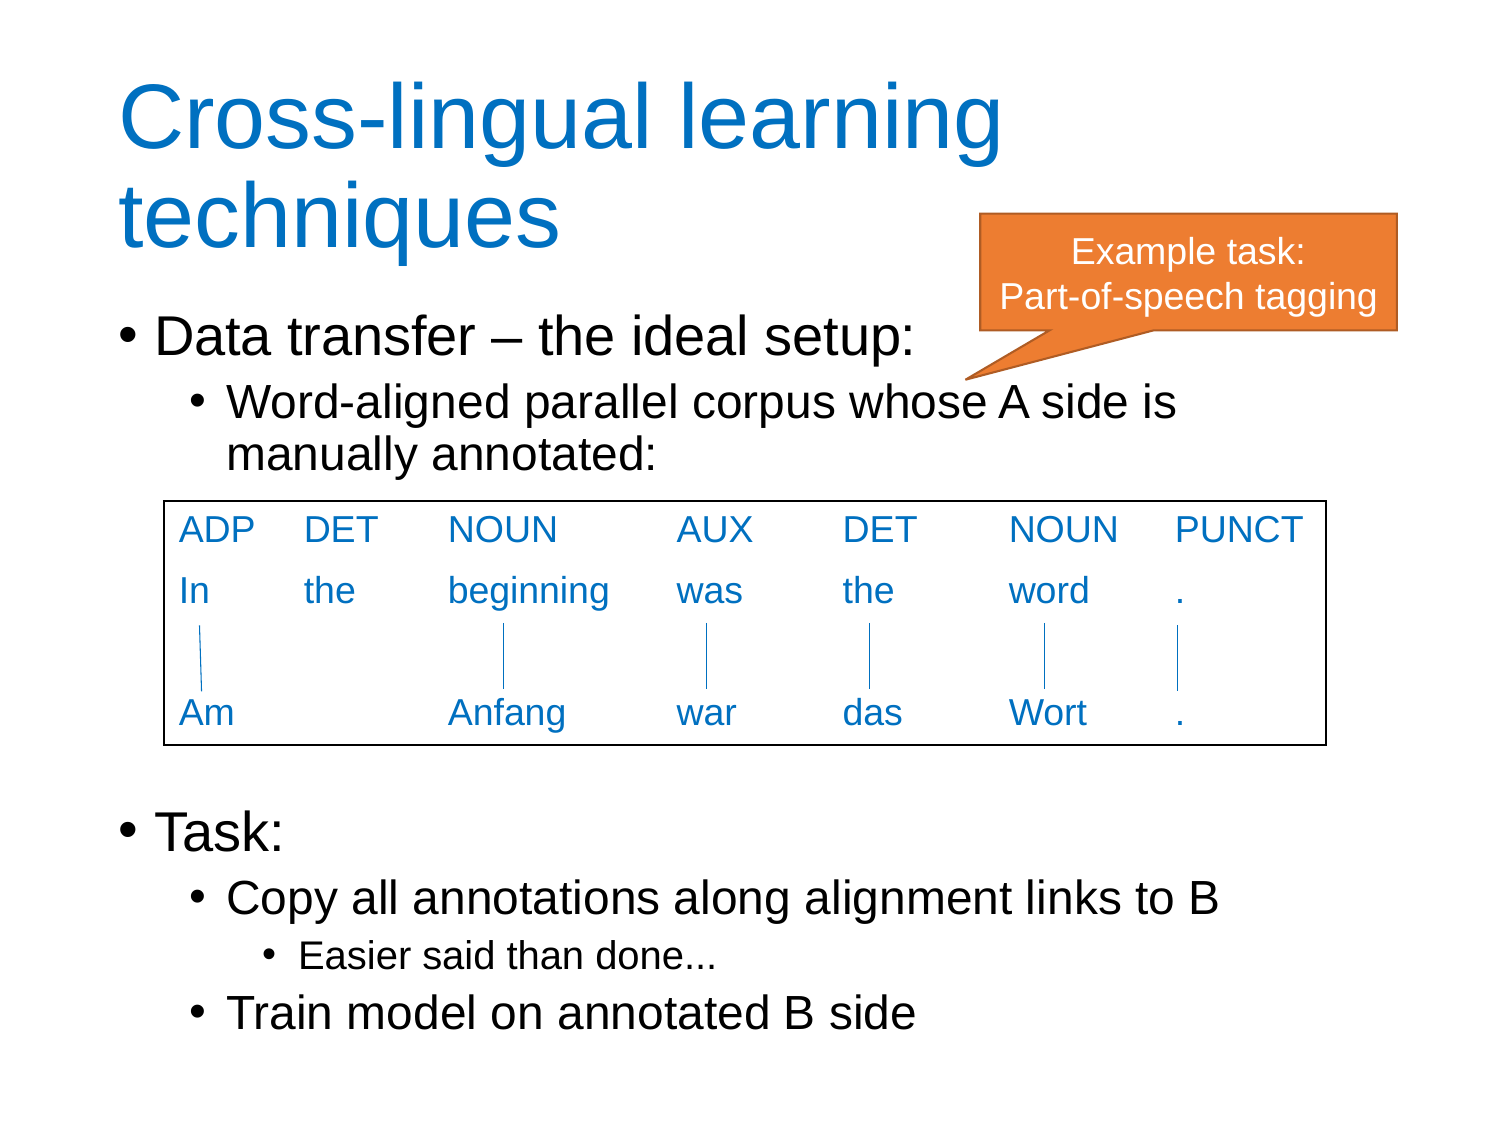

# Cross-lingual learning techniques
Example task:
Part-of-speech tagging
Data transfer – the ideal setup:
Word-aligned parallel corpus whose A side is manually annotated:

Task:
Copy all annotations along alignment links to B
Easier said than done...
Train model on annotated B side
| ADP | DET | NOUN | AUX | DET | NOUN | PUNCT |
| --- | --- | --- | --- | --- | --- | --- |
| In | the | beginning | was | the | word | . |
|  |  |  |  |  |  |  |
| Am |  | Anfang | war | das | Wort | . |